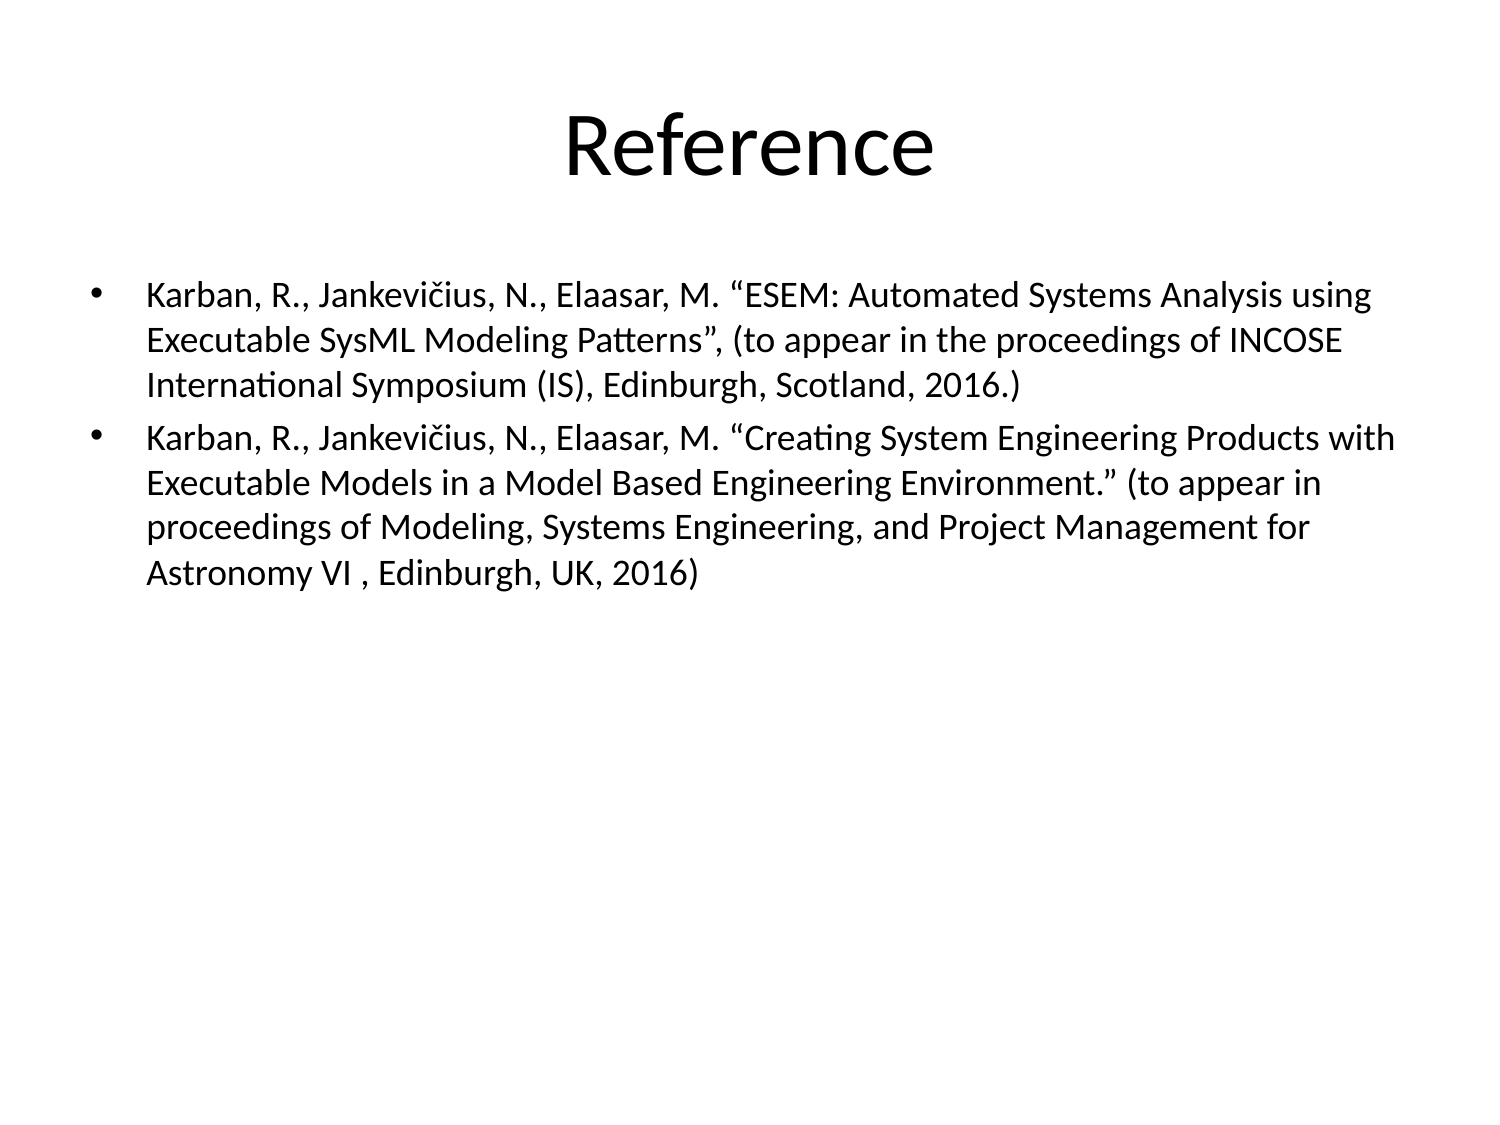

# Reference
Karban, R., Jankevičius, N., Elaasar, M. “ESEM: Automated Systems Analysis using Executable SysML Modeling Patterns”, (to appear in the proceedings of INCOSE International Symposium (IS), Edinburgh, Scotland, 2016.)
Karban, R., Jankevičius, N., Elaasar, M. “Creating System Engineering Products with Executable Models in a Model Based Engineering Environment.” (to appear in proceedings of Modeling, Systems Engineering, and Project Management for Astronomy VI , Edinburgh, UK, 2016)